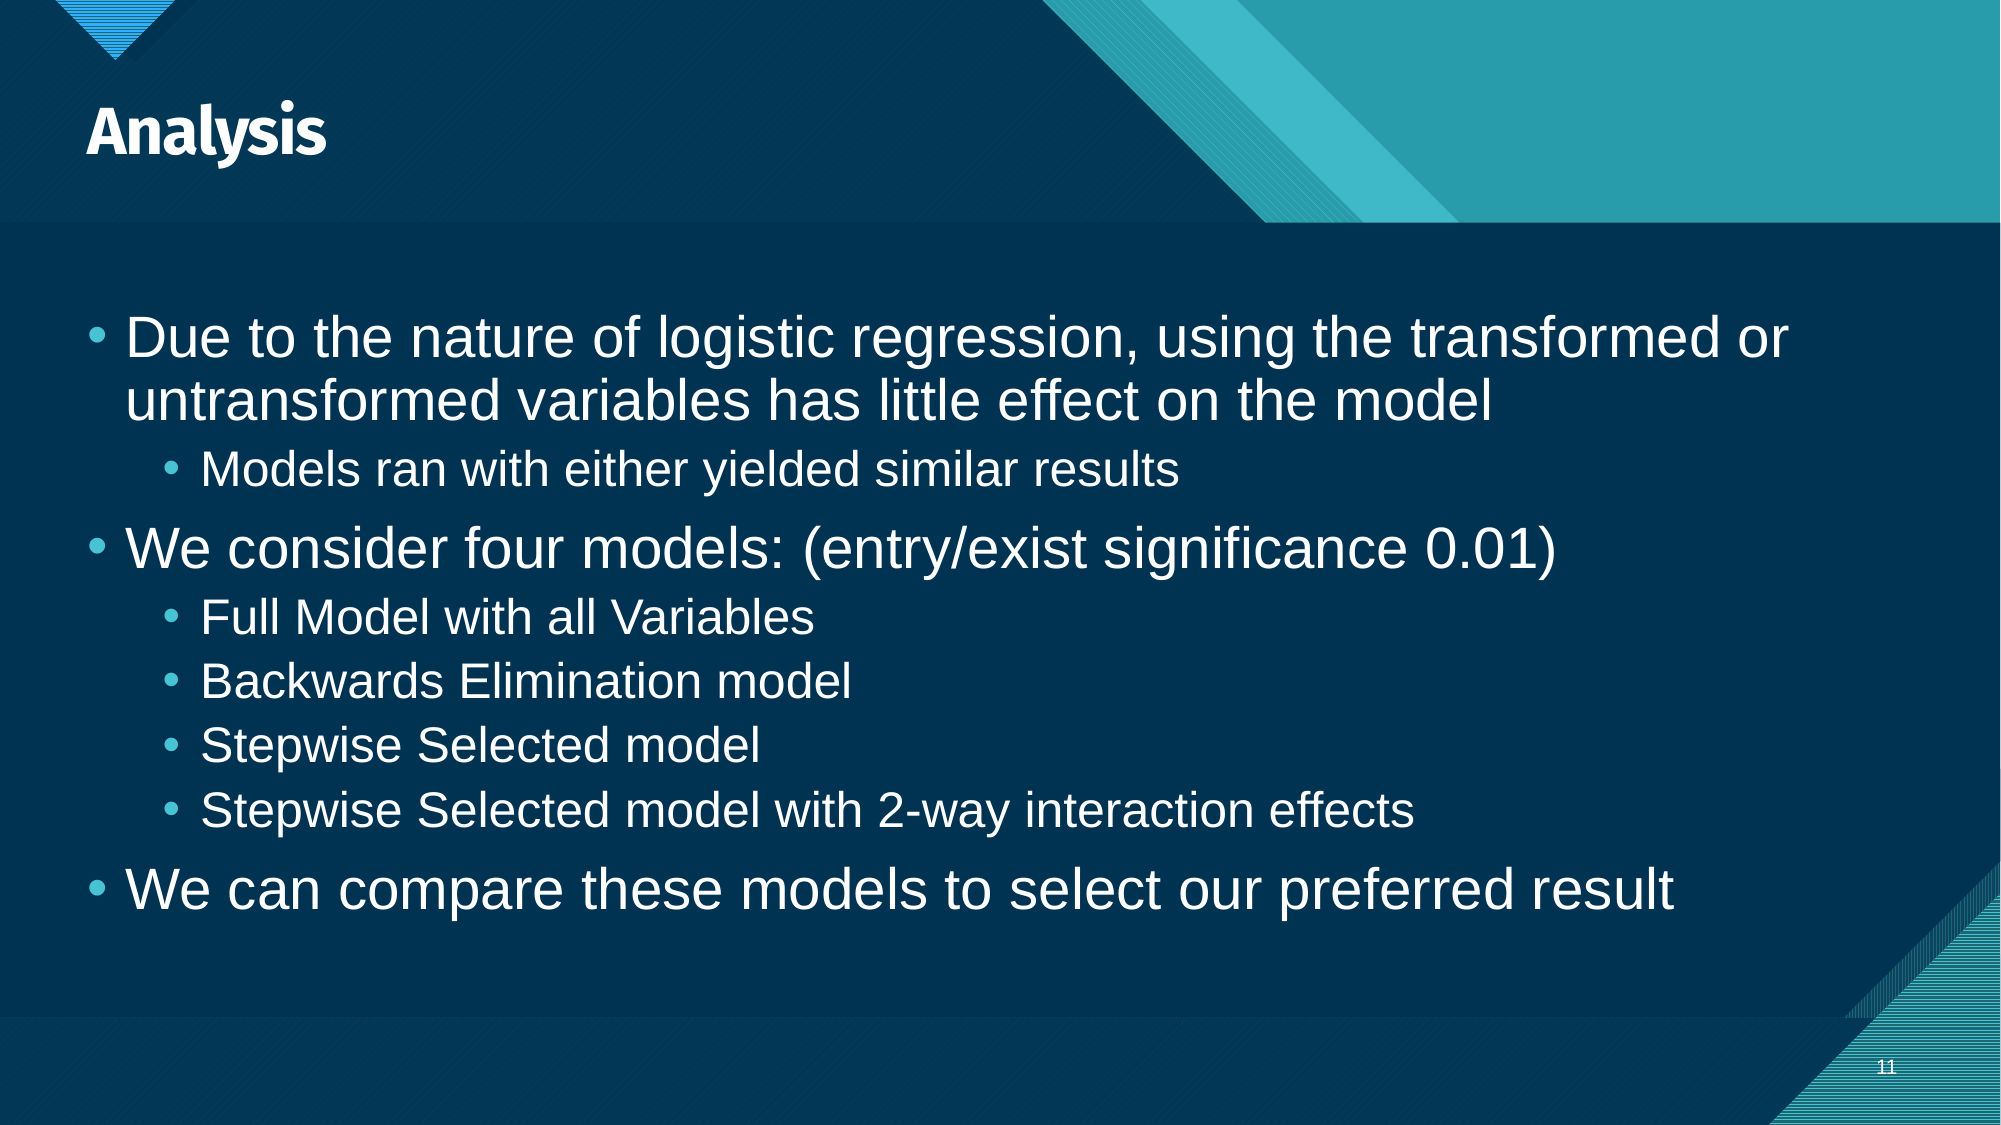

# Analysis
Due to the nature of logistic regression, using the transformed or untransformed variables has little effect on the model
Models ran with either yielded similar results
We consider four models: (entry/exist significance 0.01)
Full Model with all Variables
Backwards Elimination model
Stepwise Selected model
Stepwise Selected model with 2-way interaction effects
We can compare these models to select our preferred result

11